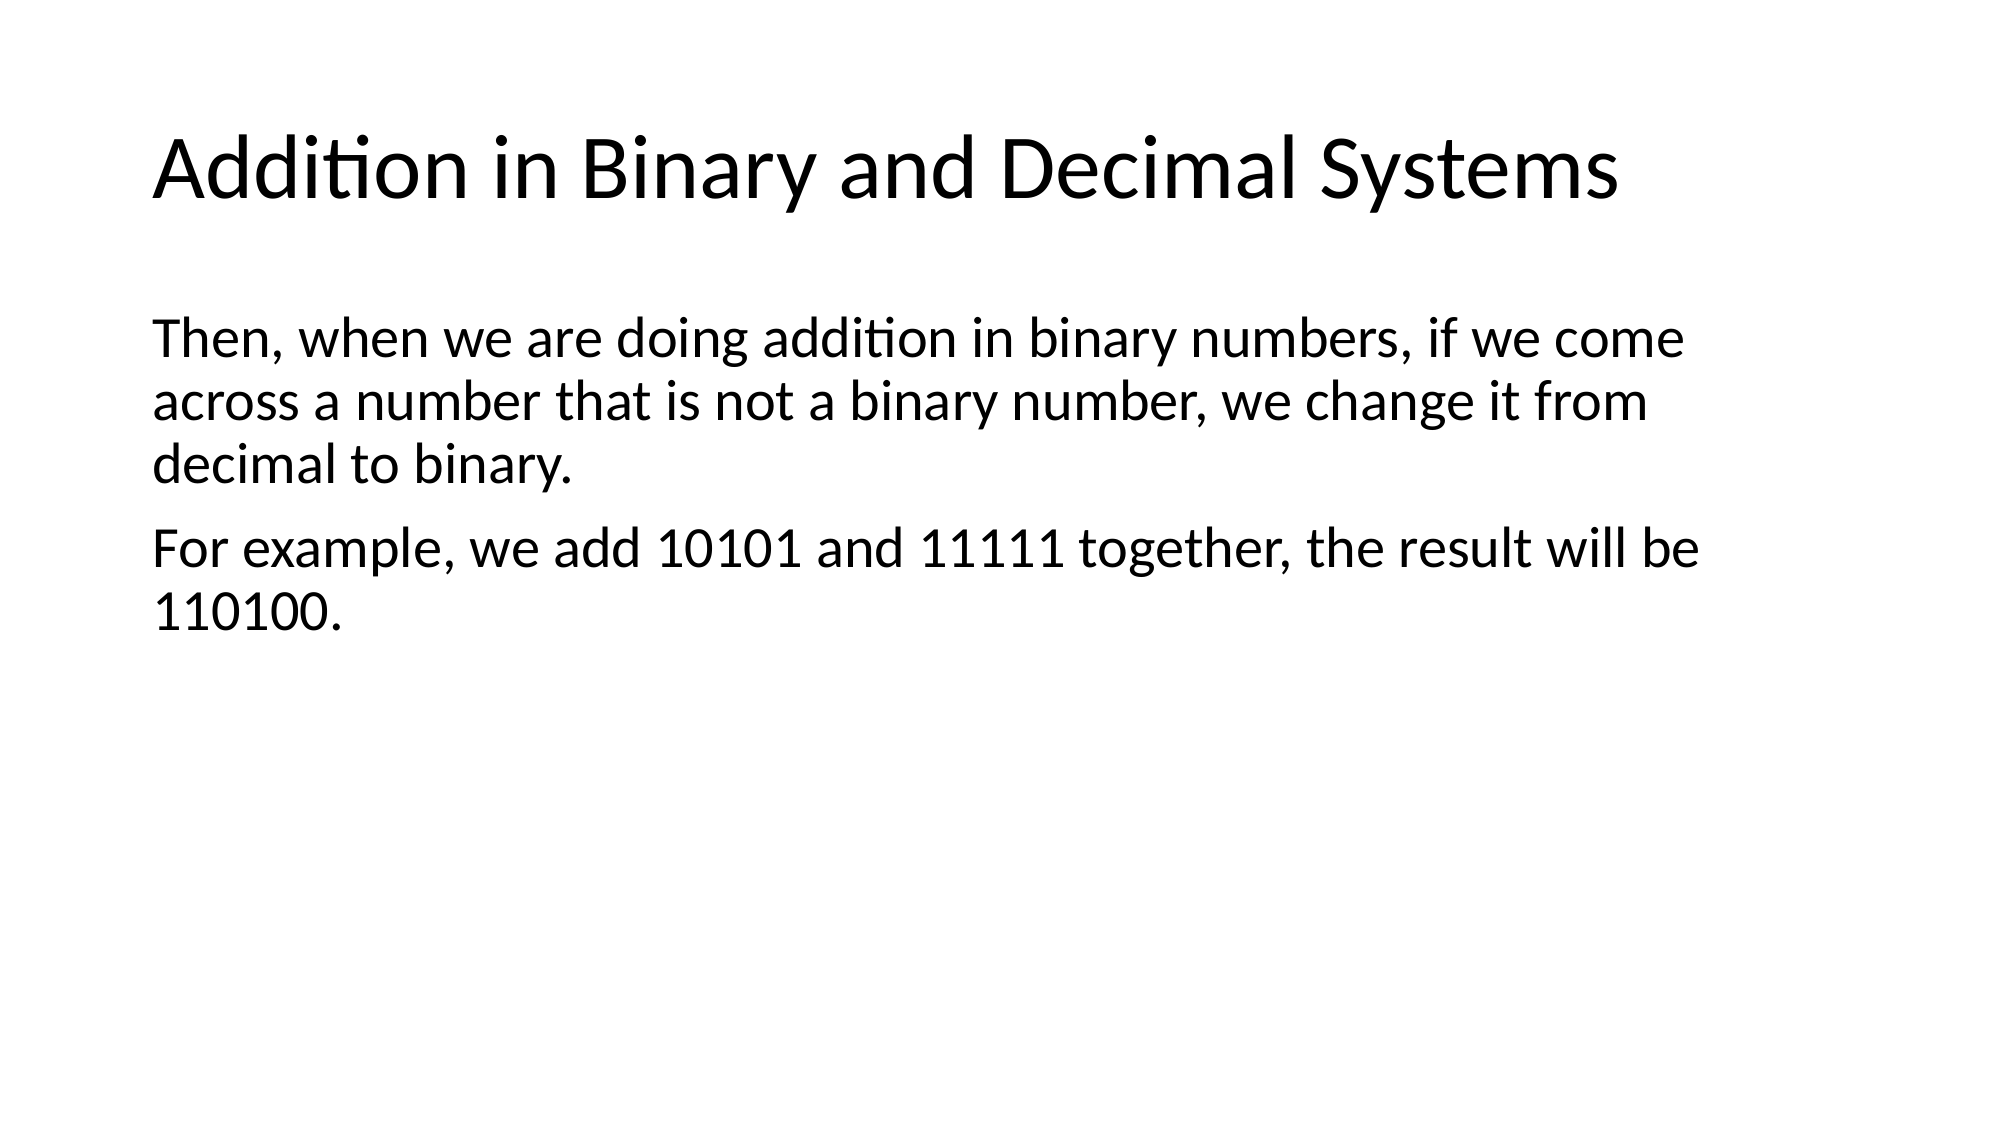

# Addition in Binary and Decimal Systems
Then, when we are doing addition in binary numbers, if we come across a number that is not a binary number, we change it from decimal to binary.
For example, we add 10101 and 11111 together, the result will be 110100.